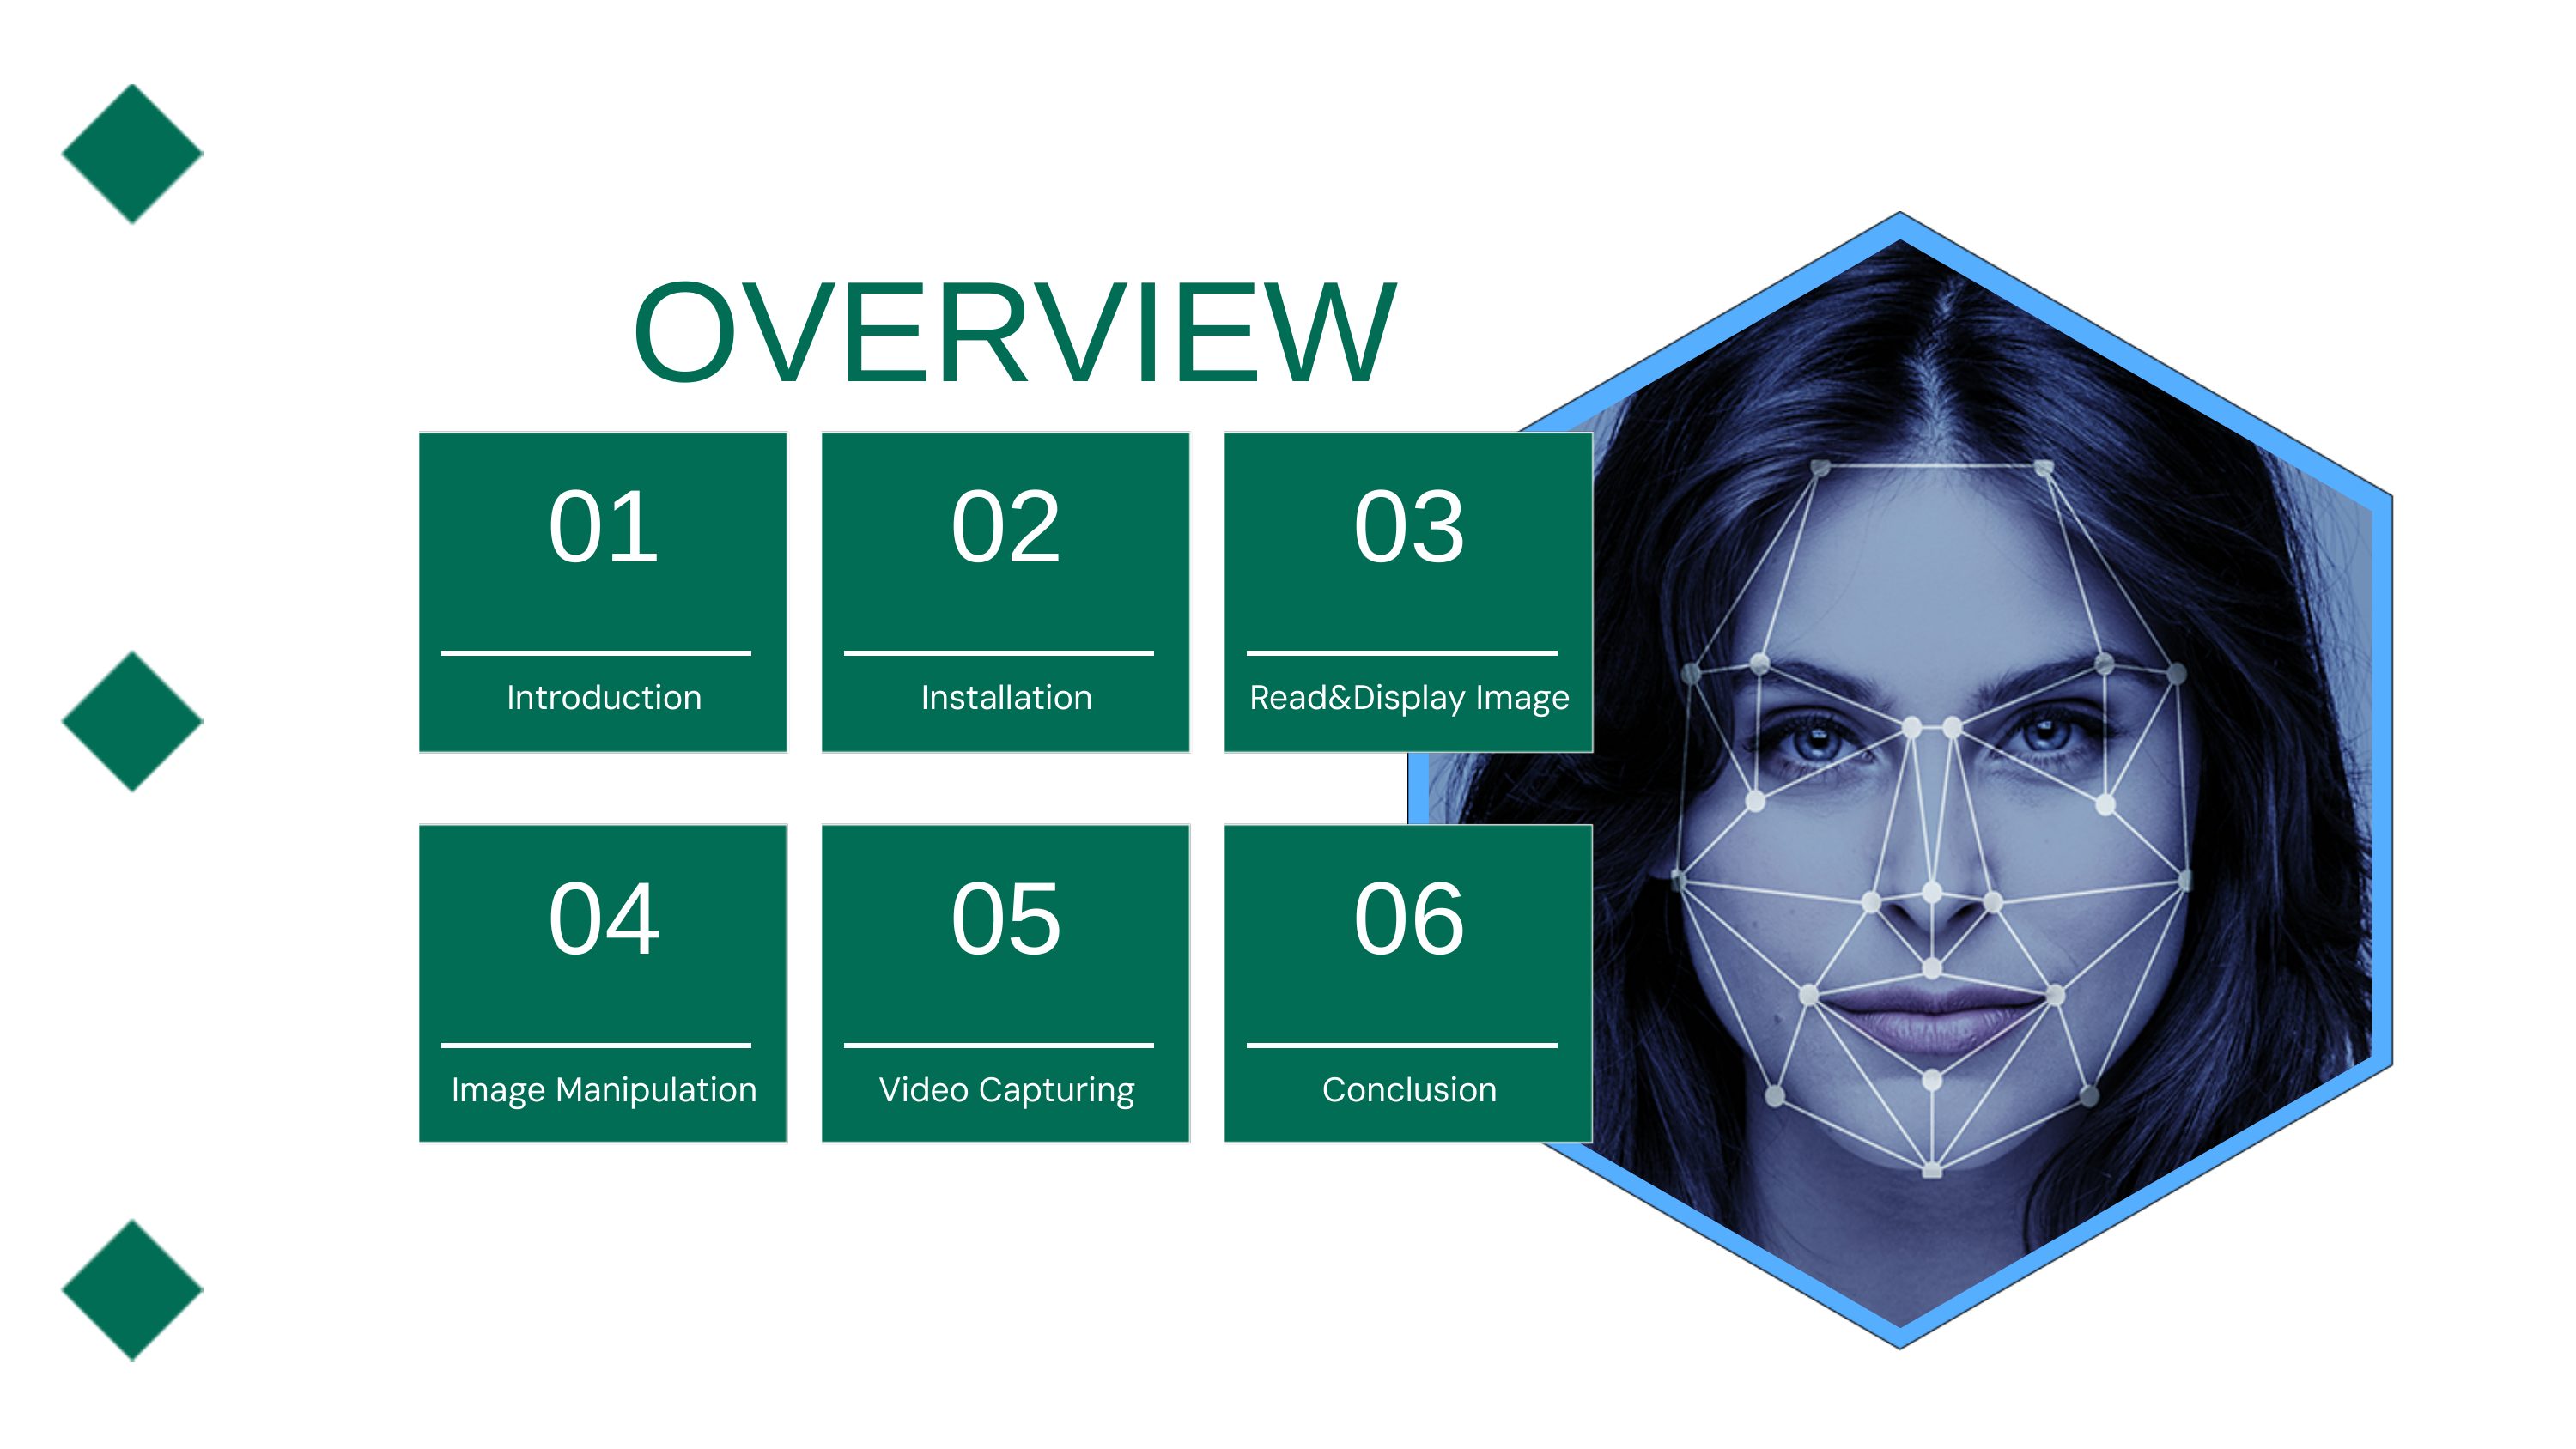

OVERVIEW

01
02
03

Introduction
Installation
Read&Display Image

04
05
06

Image Manipulation
Video Capturing
Conclusion